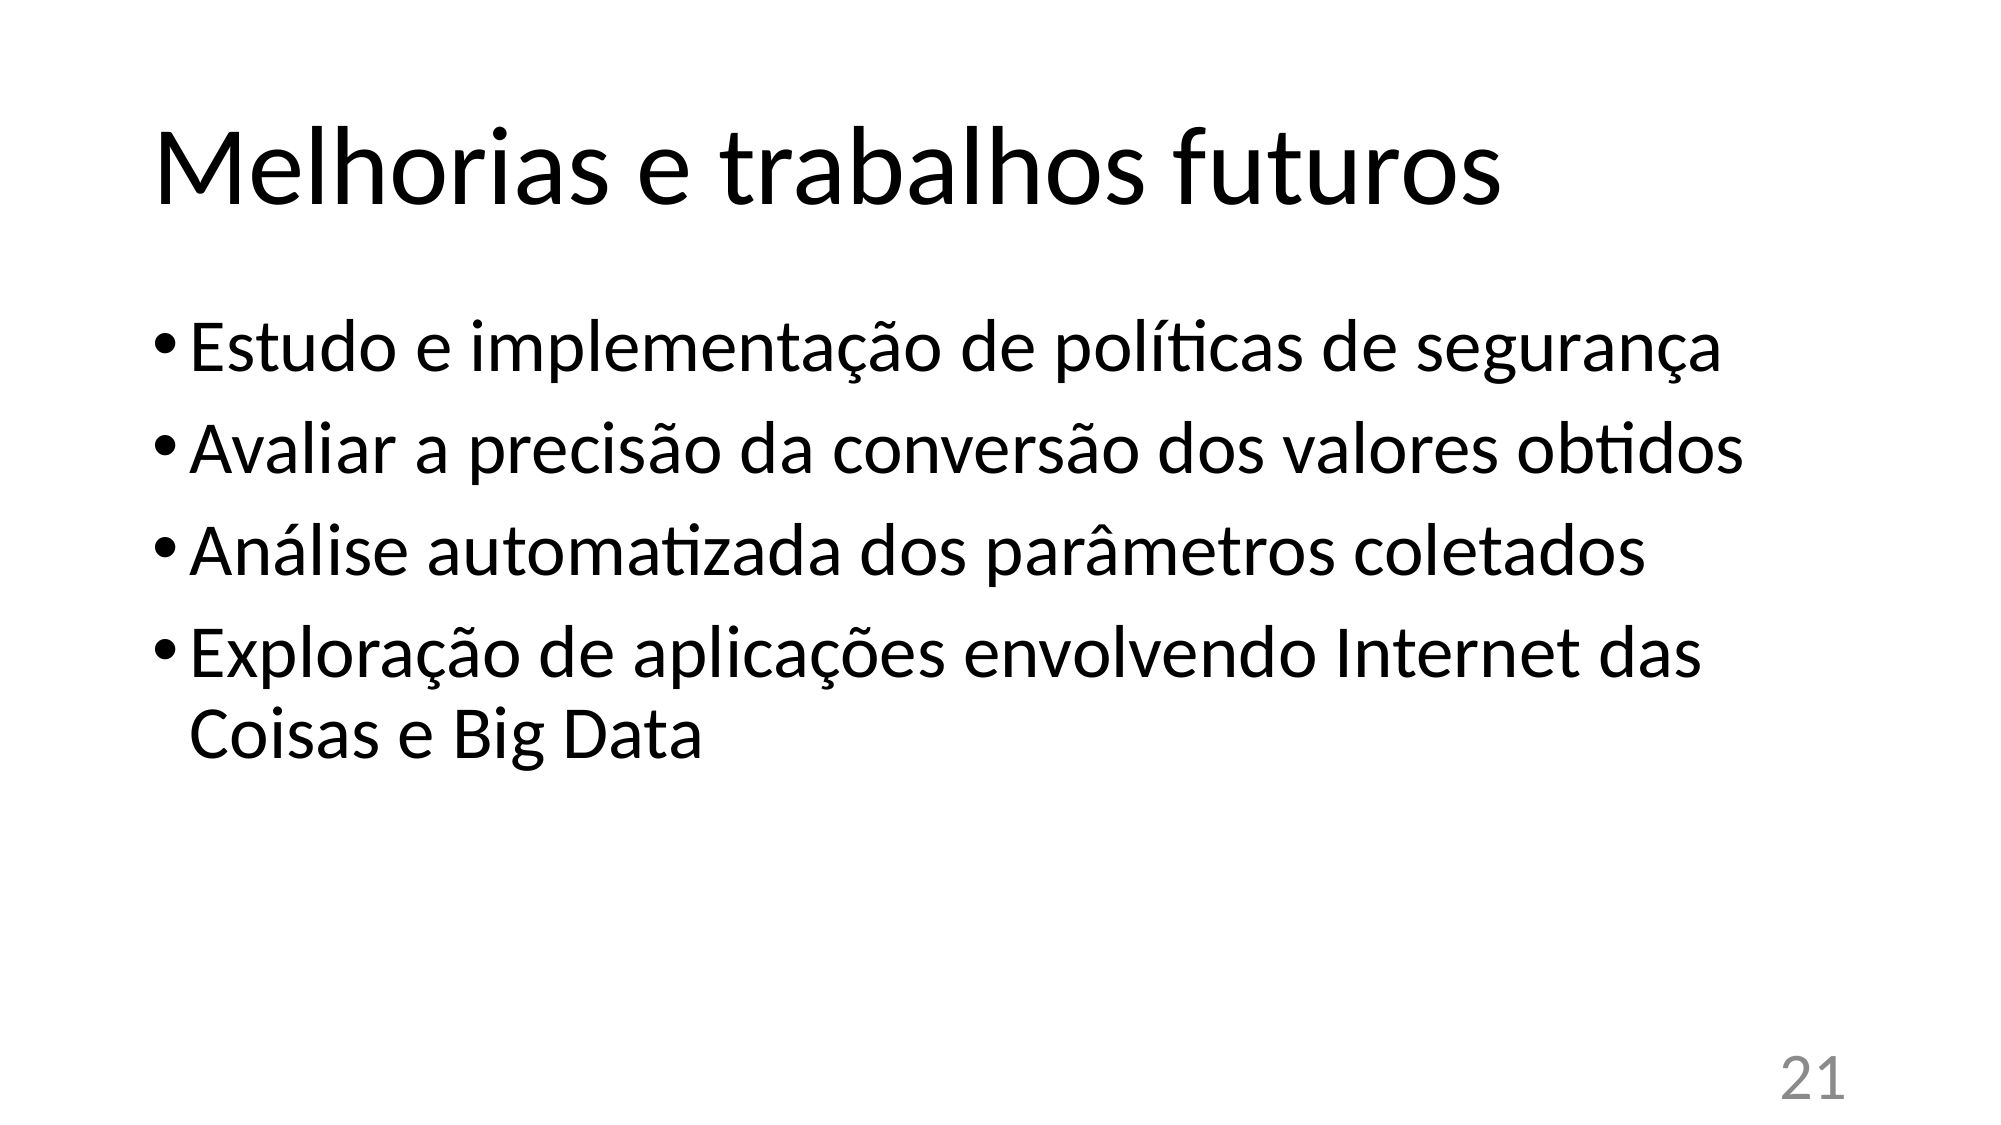

# Melhorias e trabalhos futuros
Estudo e implementação de políticas de segurança
Avaliar a precisão da conversão dos valores obtidos
Análise automatizada dos parâmetros coletados
Exploração de aplicações envolvendo Internet das Coisas e Big Data
21